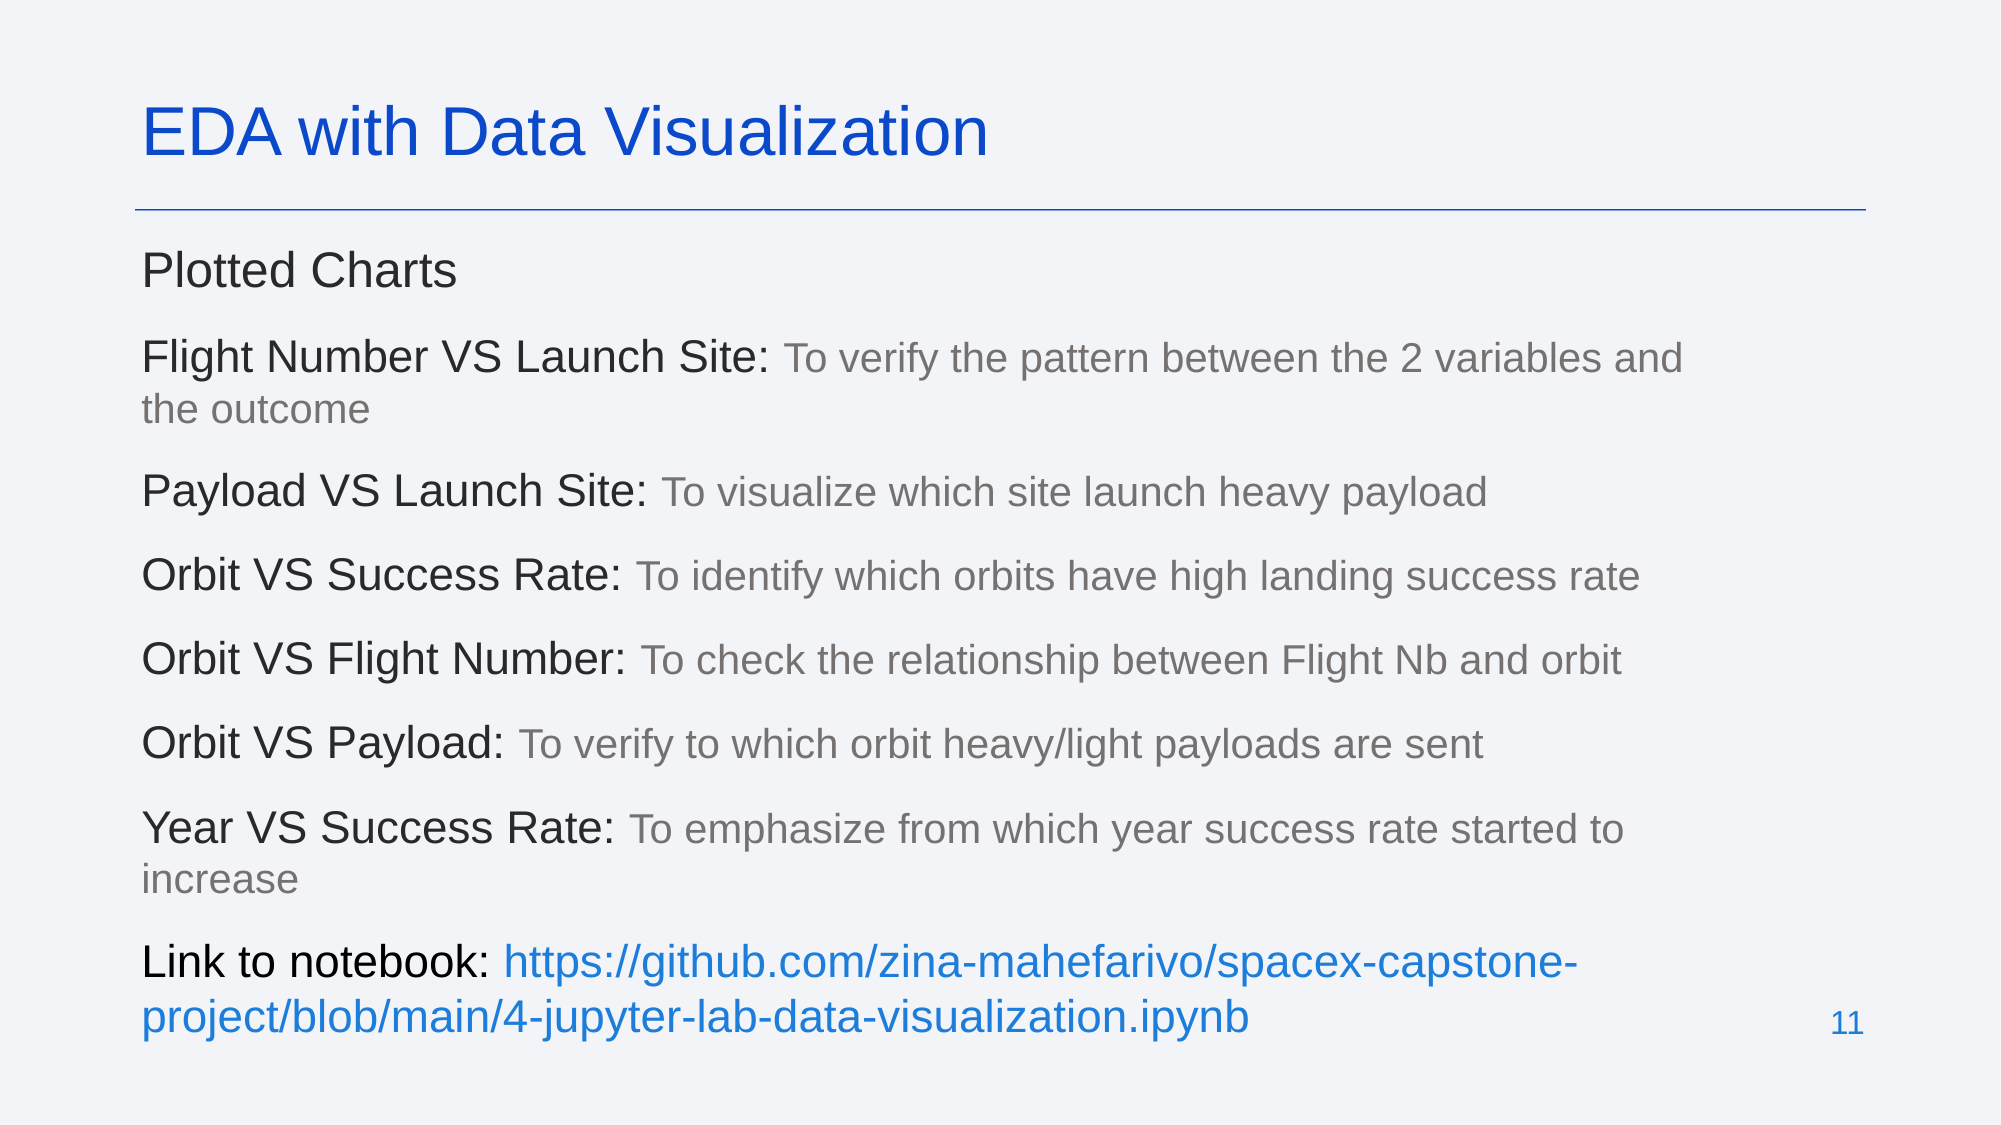

EDA with Data Visualization
Plotted Charts
Flight Number VS Launch Site: To verify the pattern between the 2 variables and the outcome
Payload VS Launch Site: To visualize which site launch heavy payload
Orbit VS Success Rate: To identify which orbits have high landing success rate
Orbit VS Flight Number: To check the relationship between Flight Nb and orbit
Orbit VS Payload: To verify to which orbit heavy/light payloads are sent
Year VS Success Rate: To emphasize from which year success rate started to increase
Link to notebook: https://github.com/zina-mahefarivo/spacex-capstone-project/blob/main/4-jupyter-lab-data-visualization.ipynb
11